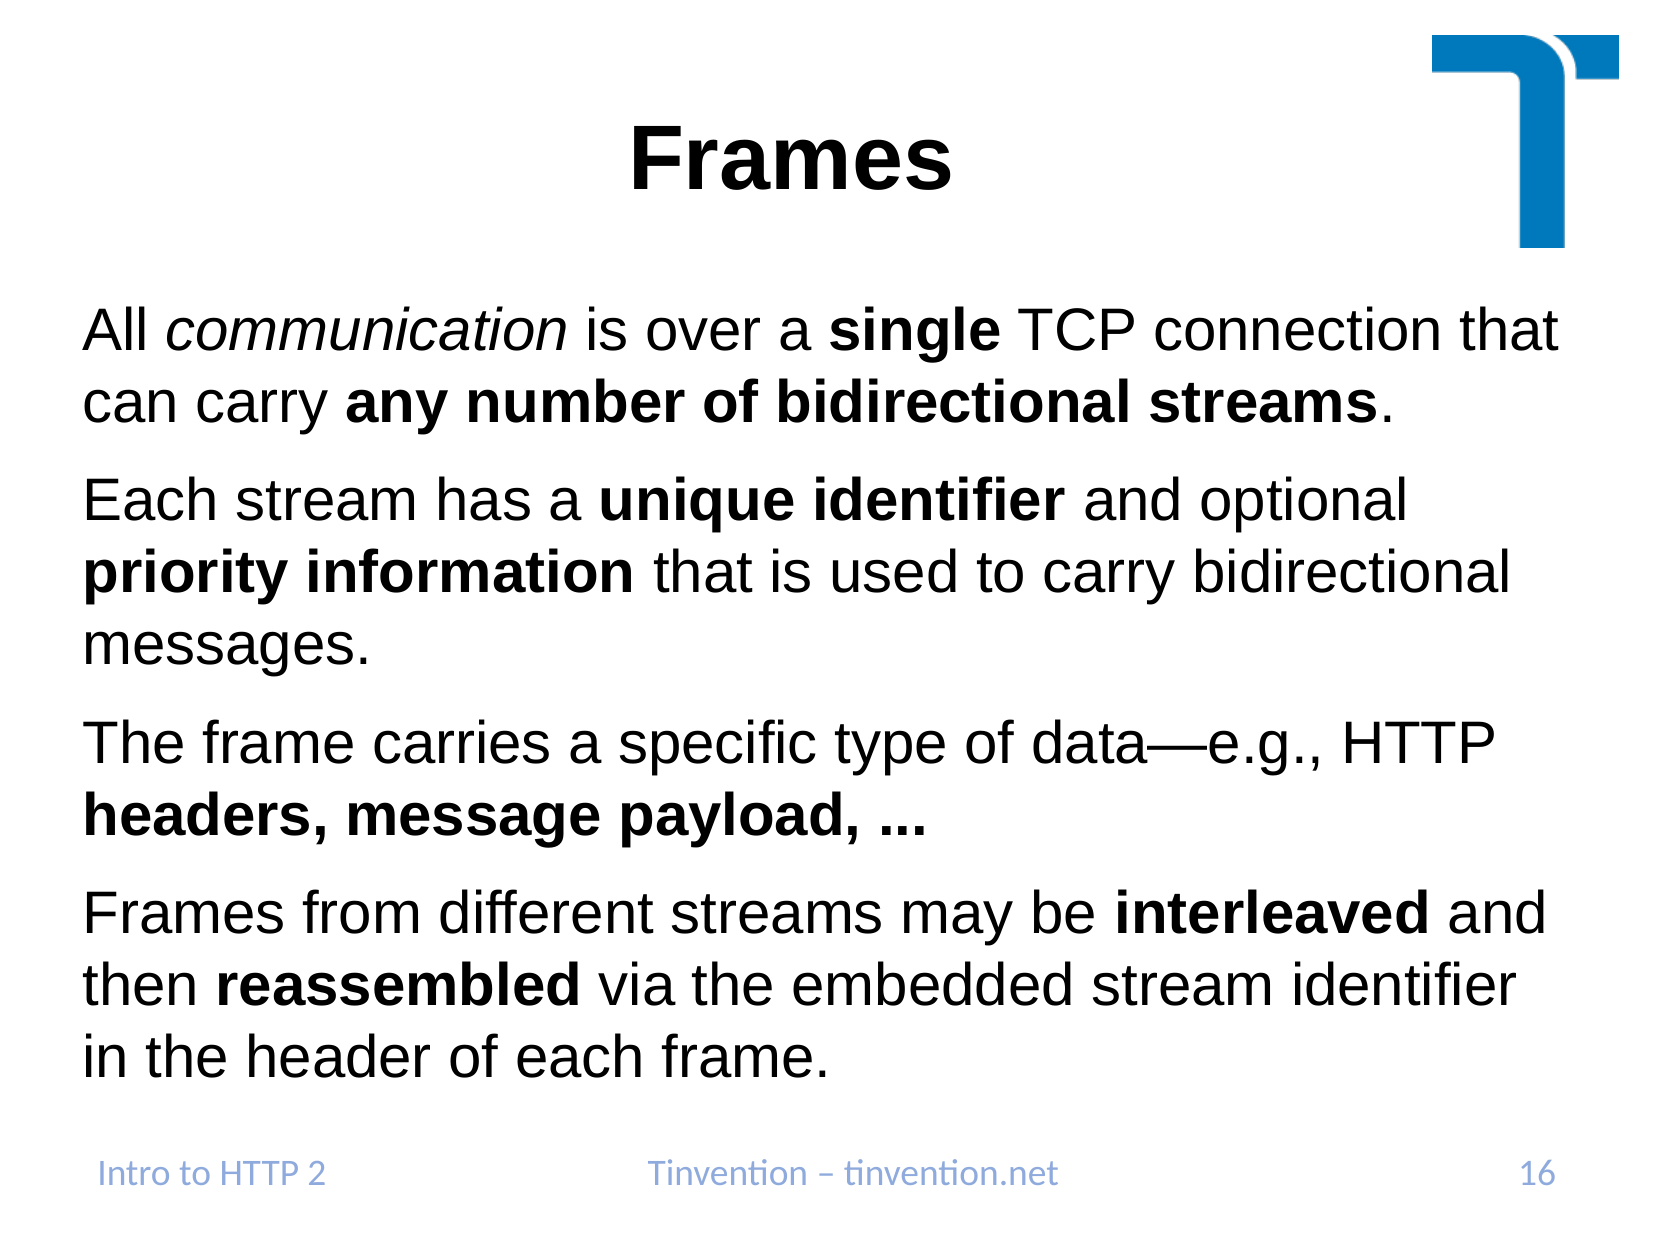

# Frames
All communication is over a single TCP connection that can carry any number of bidirectional streams.
Each stream has a unique identifier and optional priority information that is used to carry bidirectional messages.
The frame carries a specific type of data—e.g., HTTP headers, message payload, ...
Frames from different streams may be interleaved and then reassembled via the embedded stream identifier in the header of each frame.